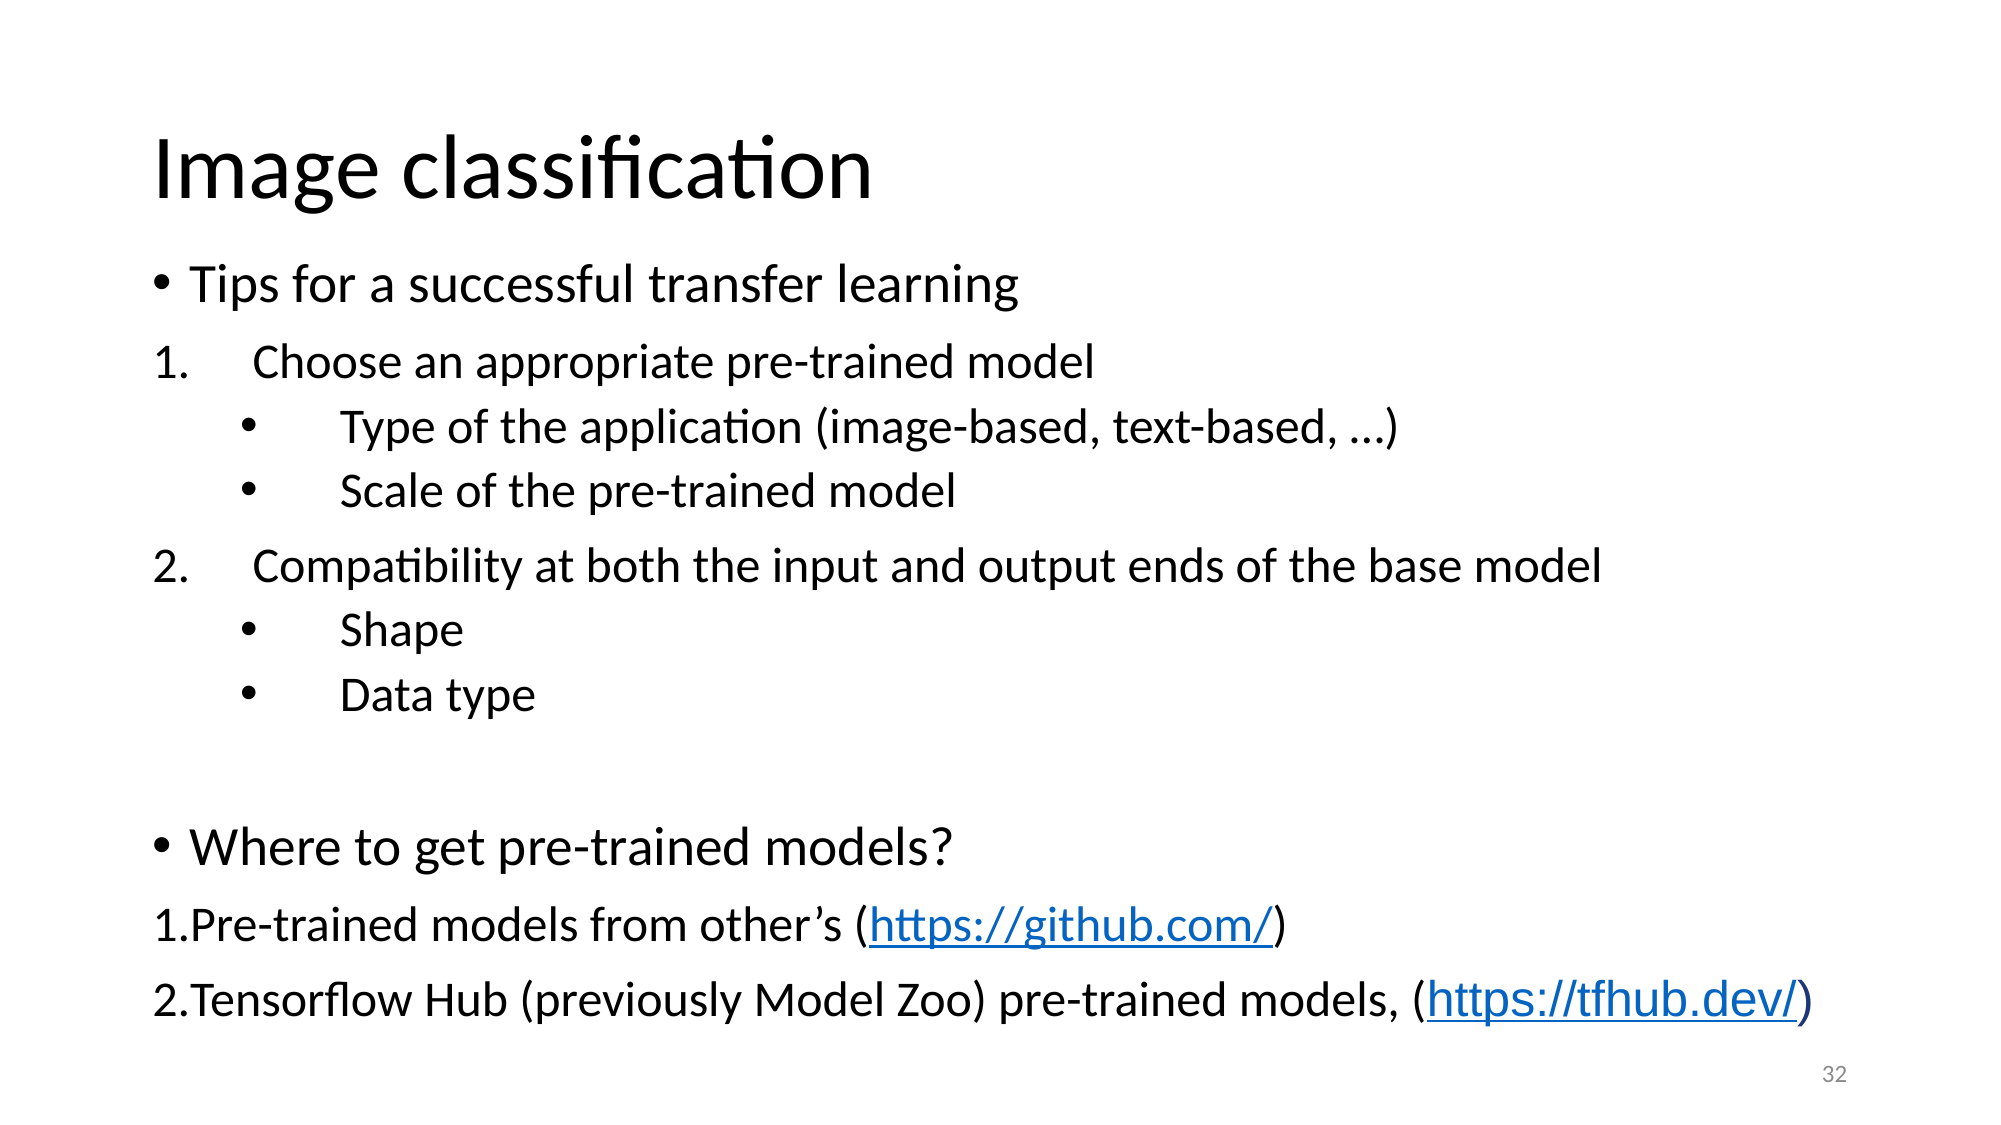

# Image classification
Tips for a successful transfer learning
Choose an appropriate pre-trained model
Type of the application (image-based, text-based, …)
Scale of the pre-trained model
Compatibility at both the input and output ends of the base model
Shape
Data type

Where to get pre-trained models?
Pre-trained models from other’s (https://github.com/)
Tensorflow Hub (previously Model Zoo) pre-trained models, (https://tfhub.dev/)
32